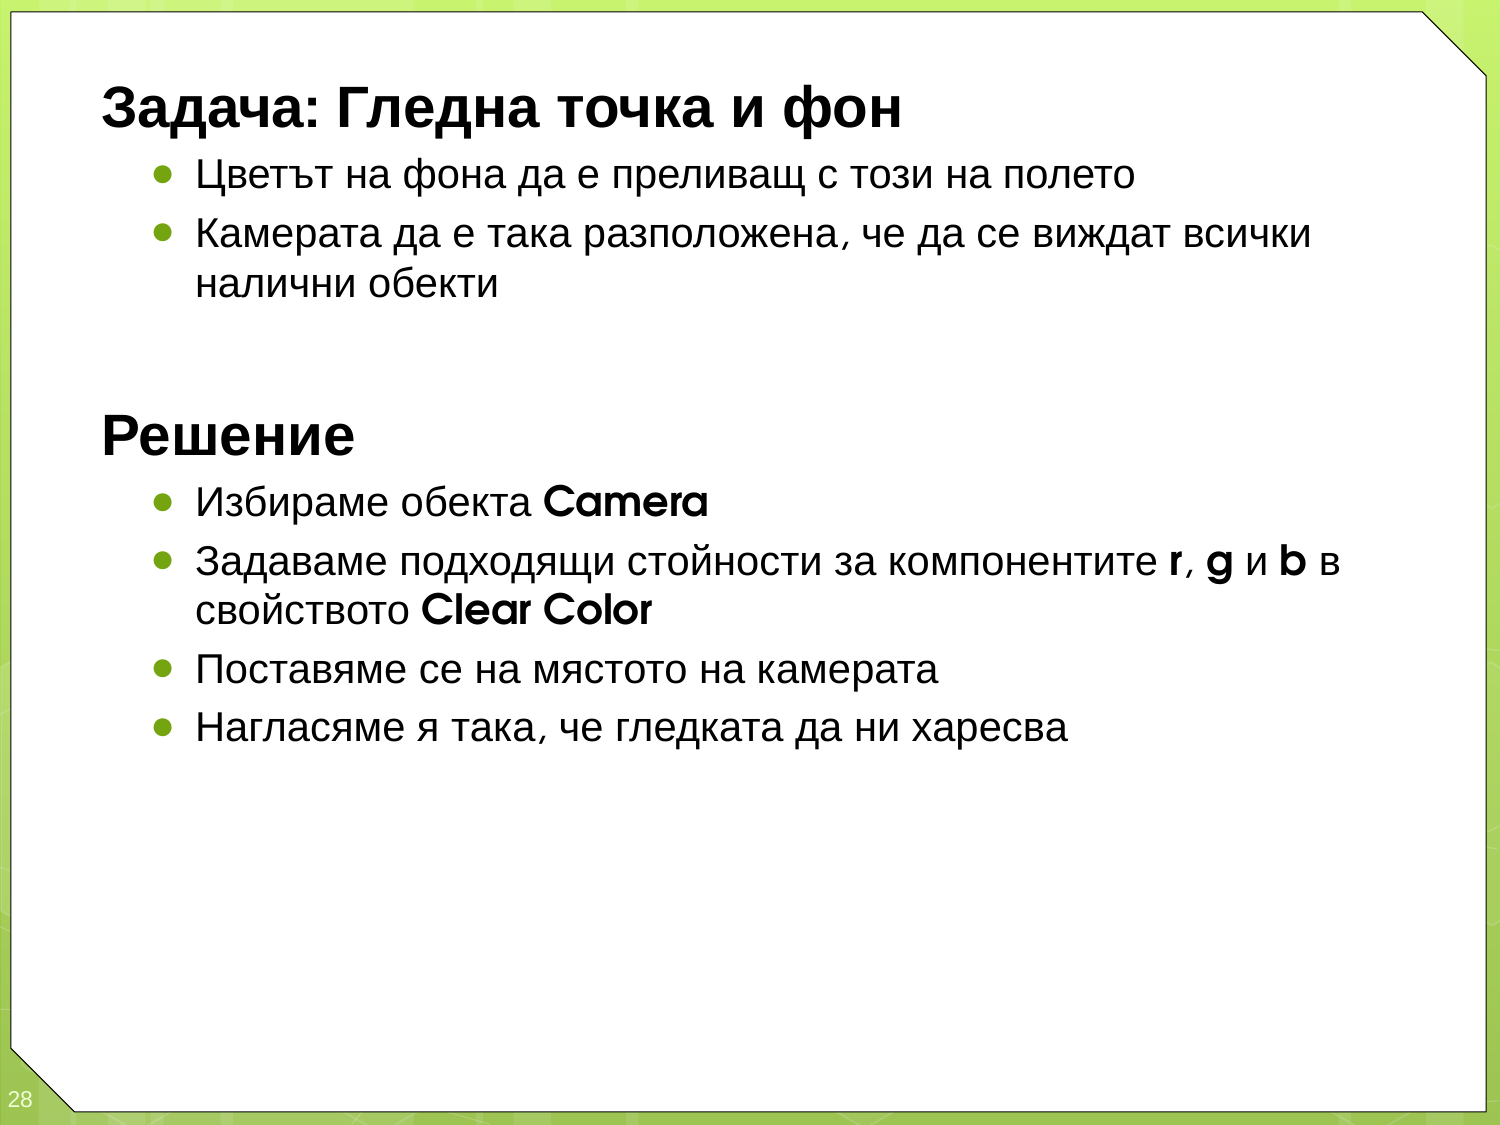

Задача: Гледна точка и фон
Цветът на фона да е преливащ с този на полето
Камерата да е така разположена, че да се виждат всички налични обекти

Решение
Избираме обекта Camera
Задаваме подходящи стойности за компонентите r, g и b в свойството Clear Color
Поставяме се на мястото на камерата
Нагласяме я така, че гледката да ни харесва